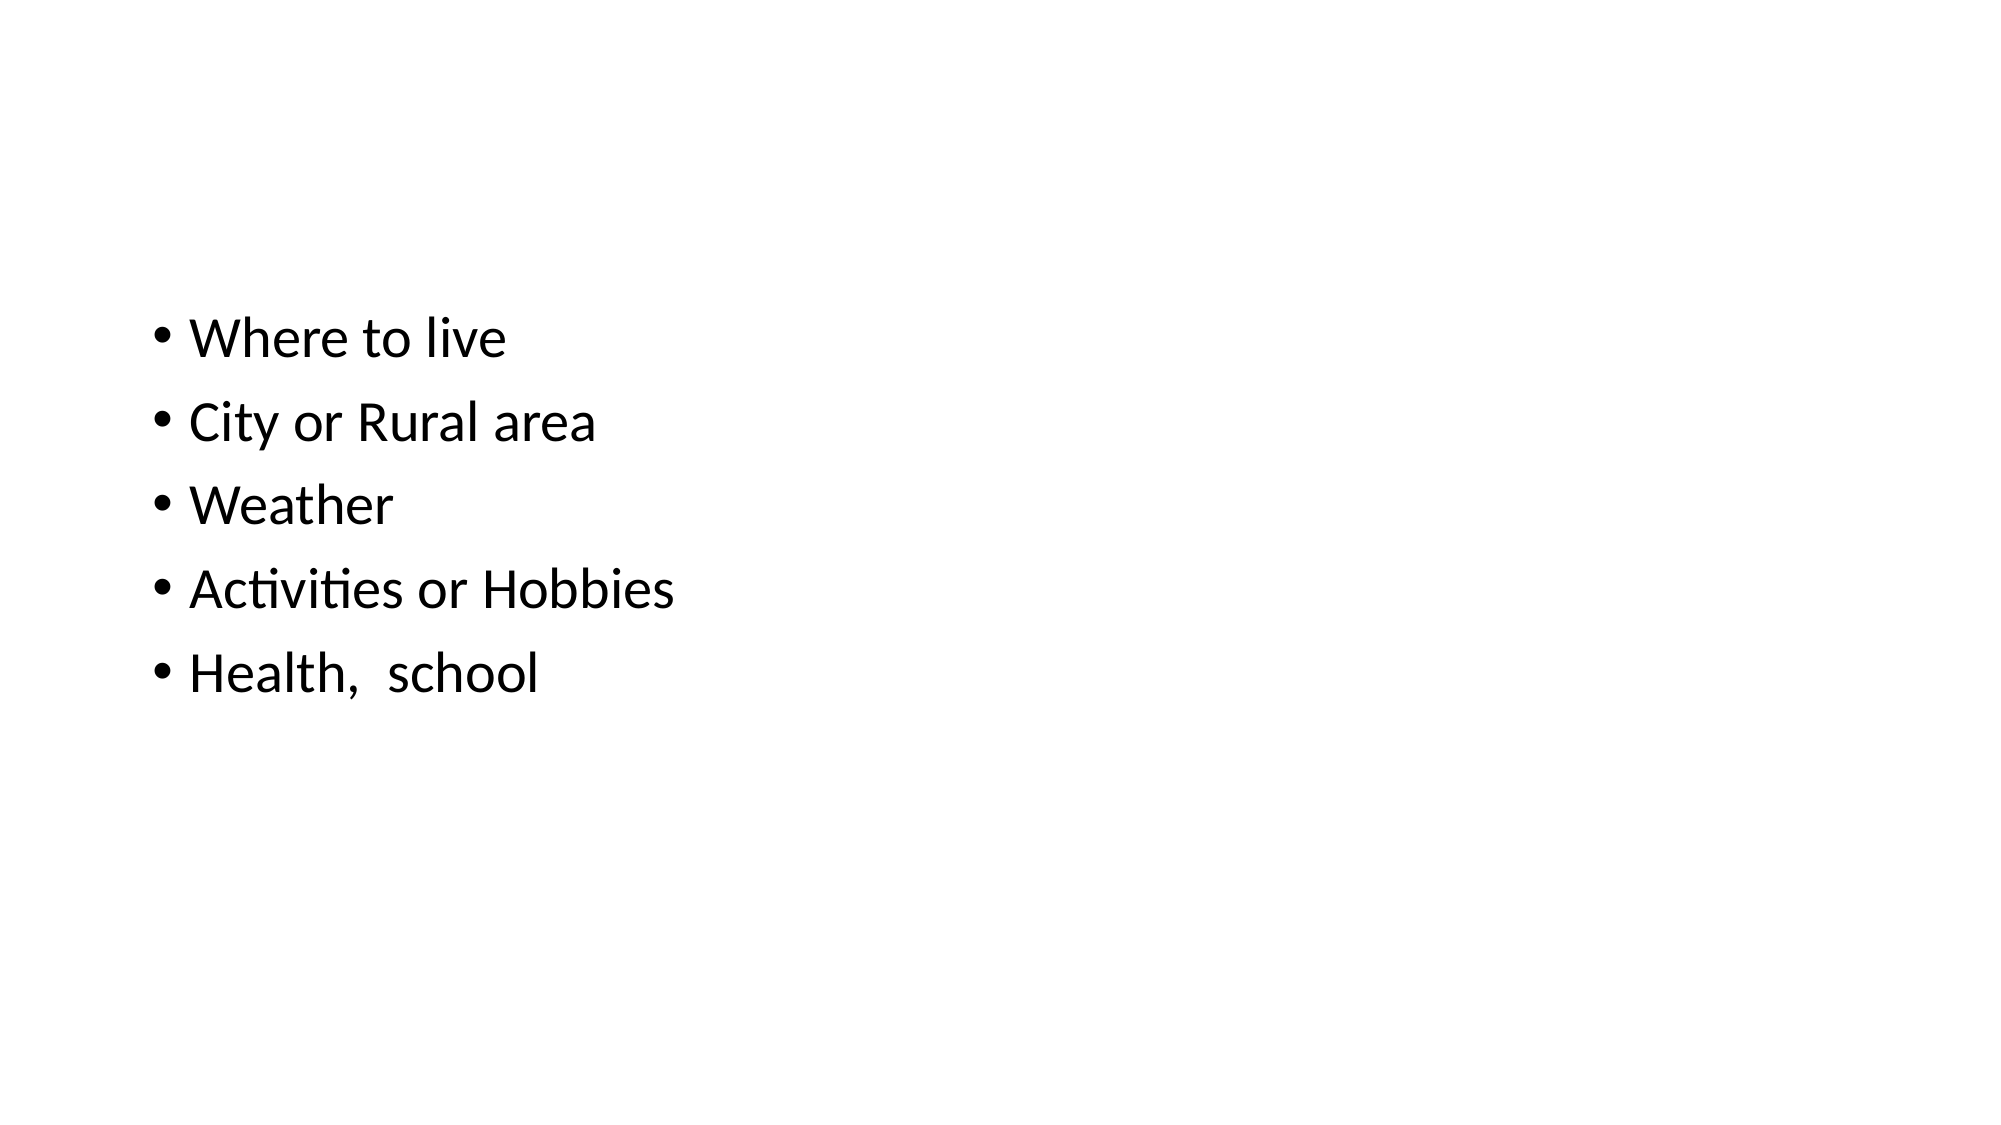

#
Where to live
City or Rural area
Weather
Activities or Hobbies
Health,  school